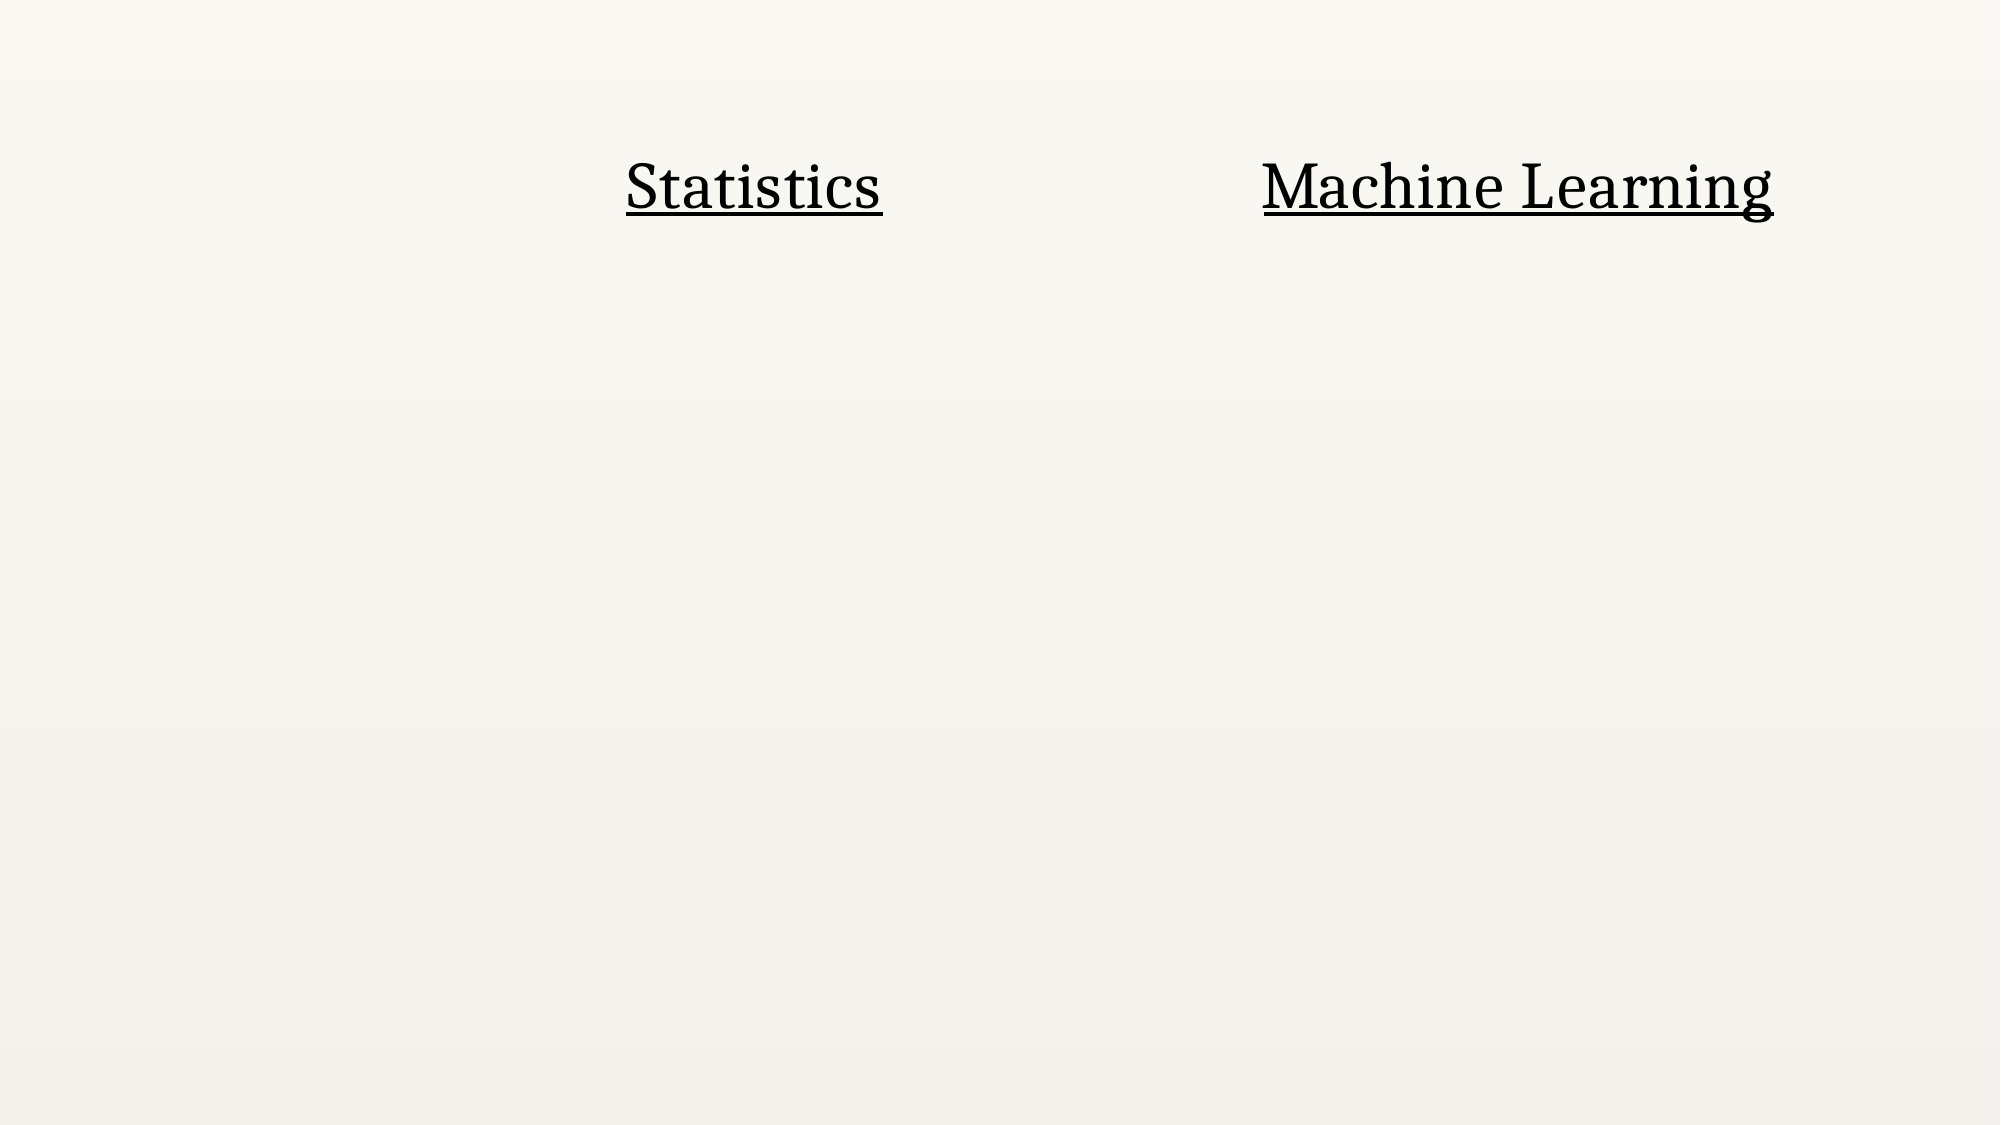

|  | Statistics | Machine Learning |
| --- | --- | --- |
|  |  |  |
|  |  |  |
|  |  |  |
|  |  |  |
|  |  |  |